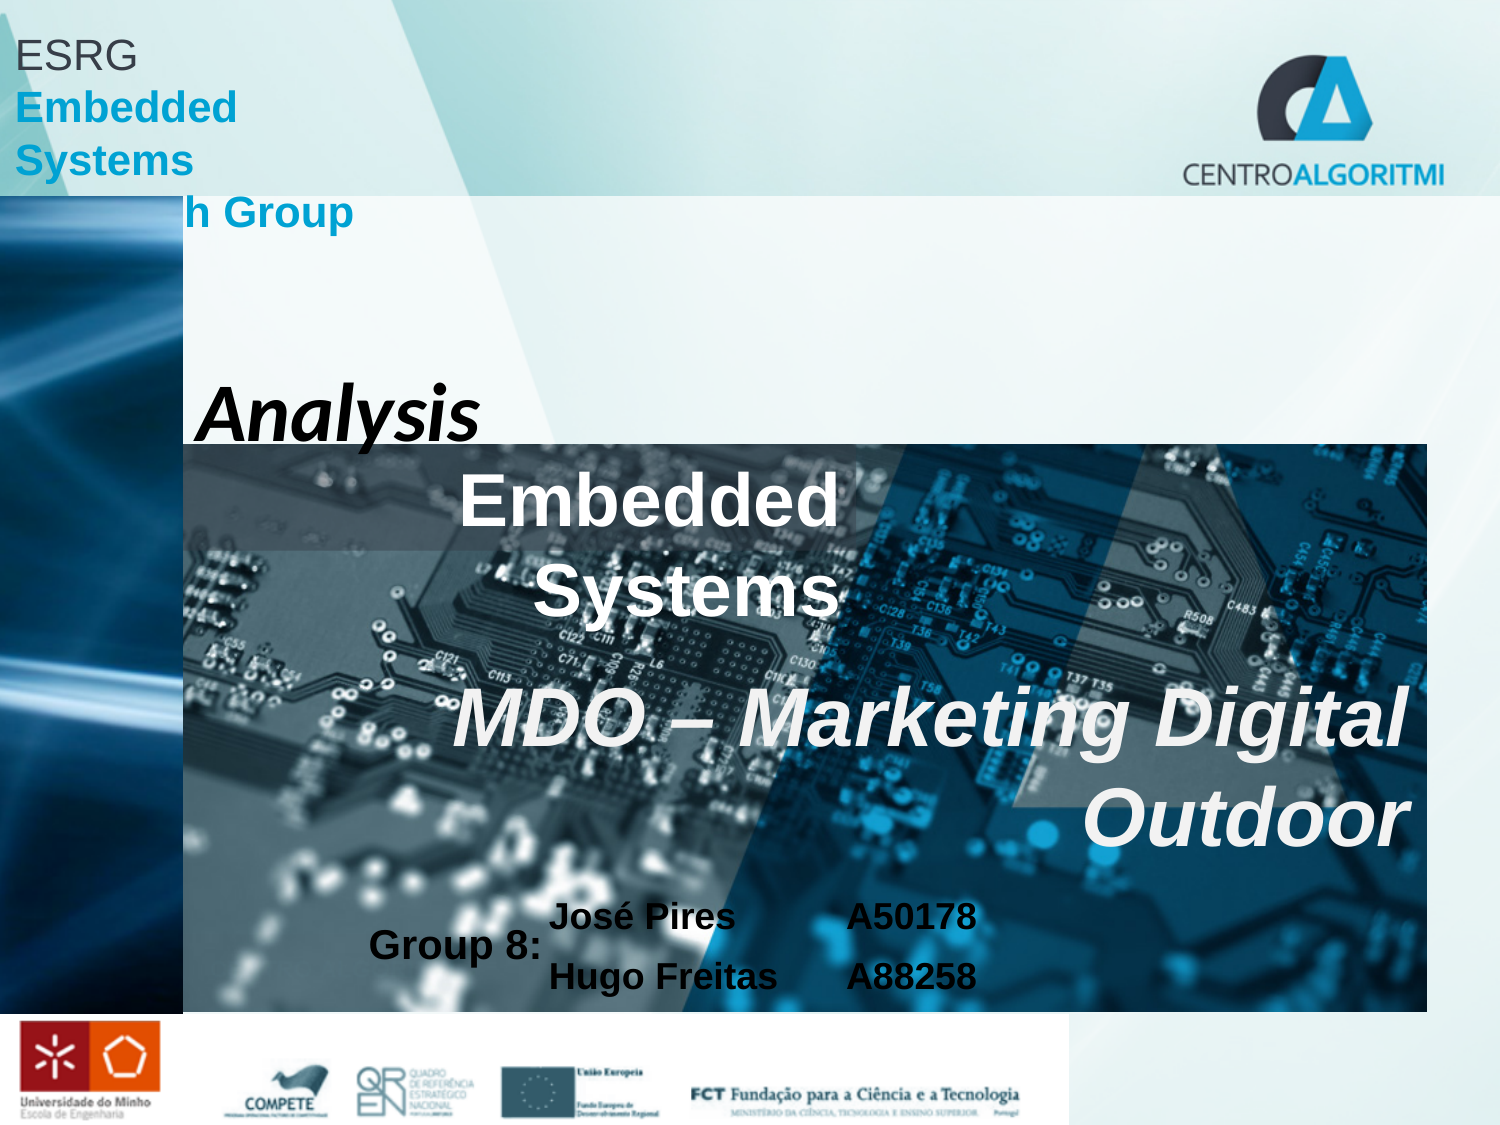

Analysis
Embedded Systems

# MDO – Marketing Digital Outdoor

| José Pires | A50178 |
| --- | --- |
| Hugo Freitas | A88258 |
Group 8: